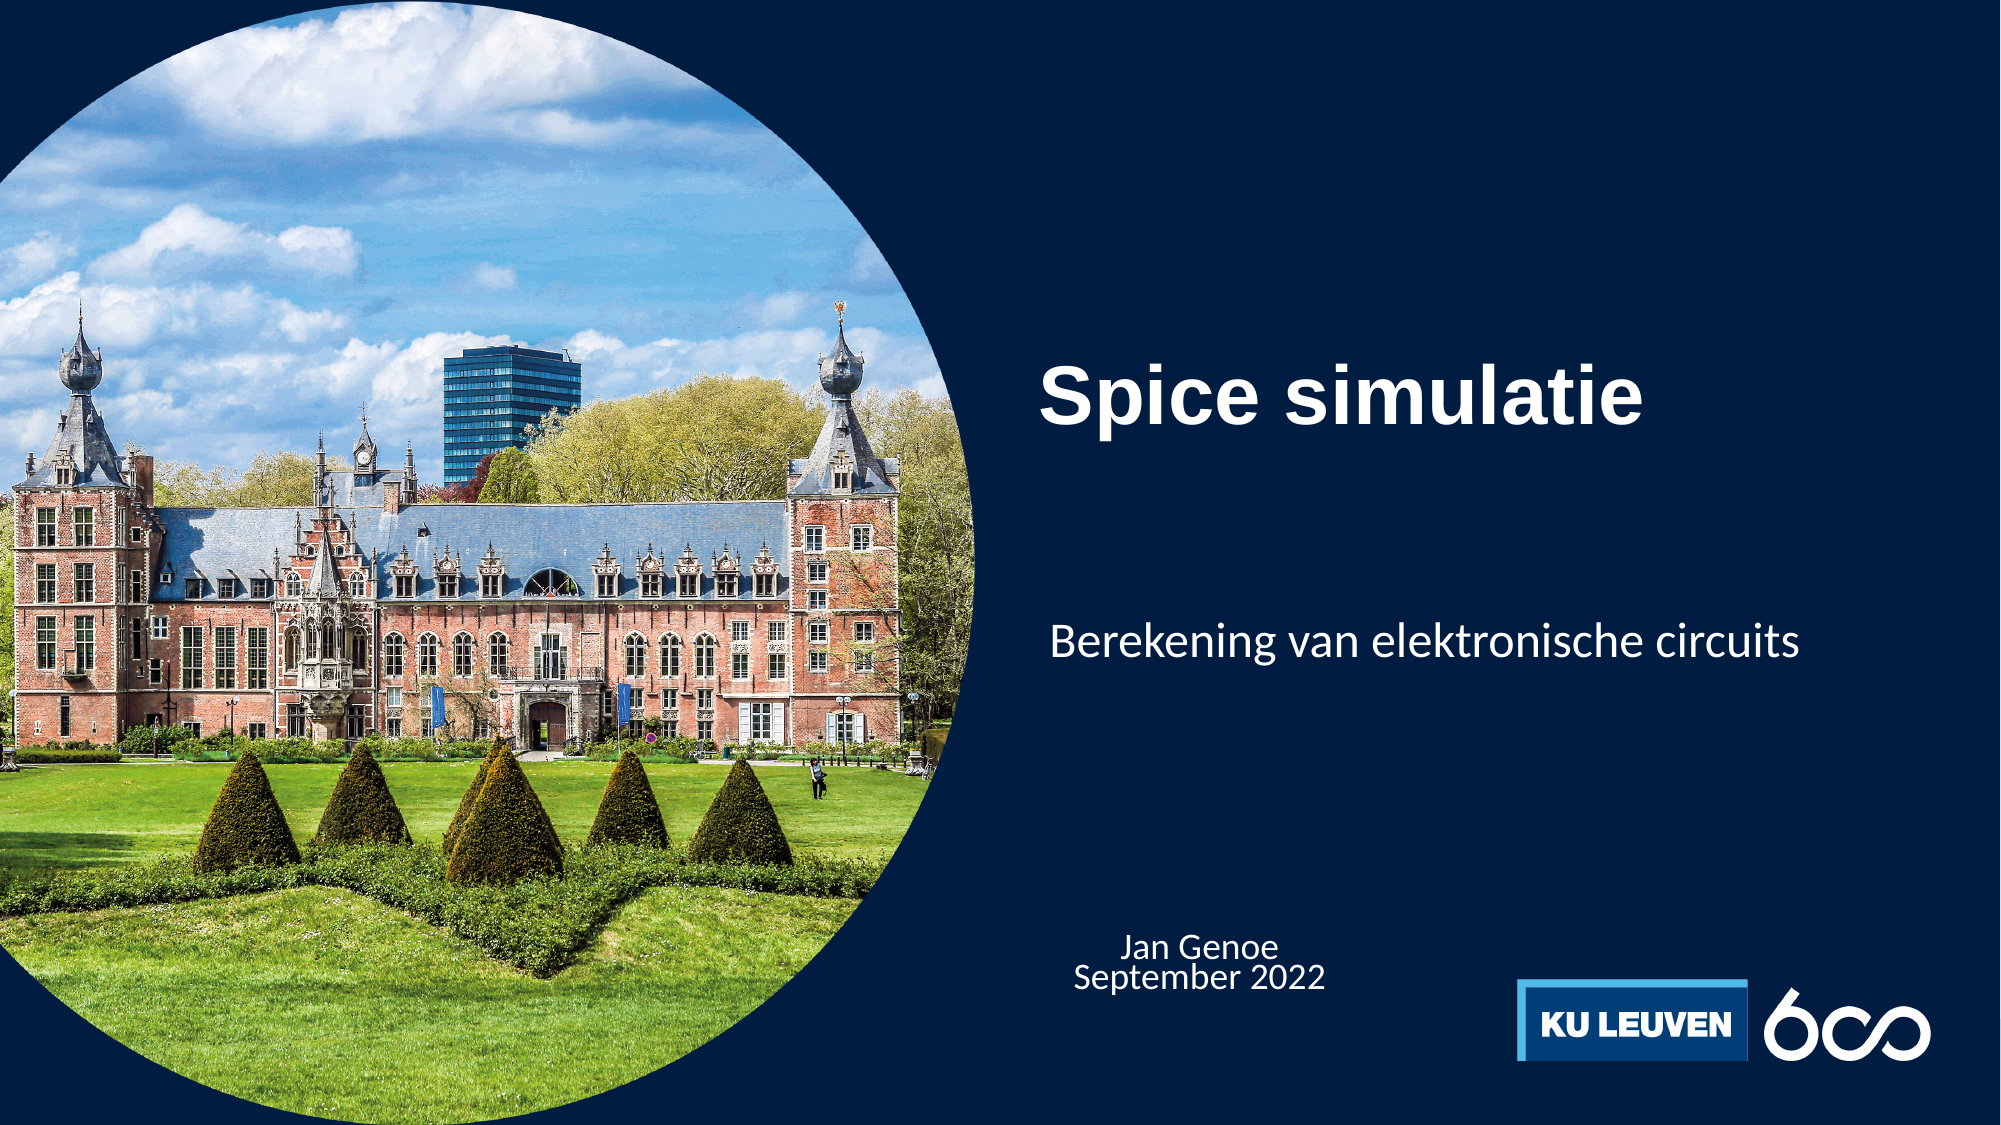

# Spice simulatie
Berekening van elektronische circuits
Jan Genoe
September 2022